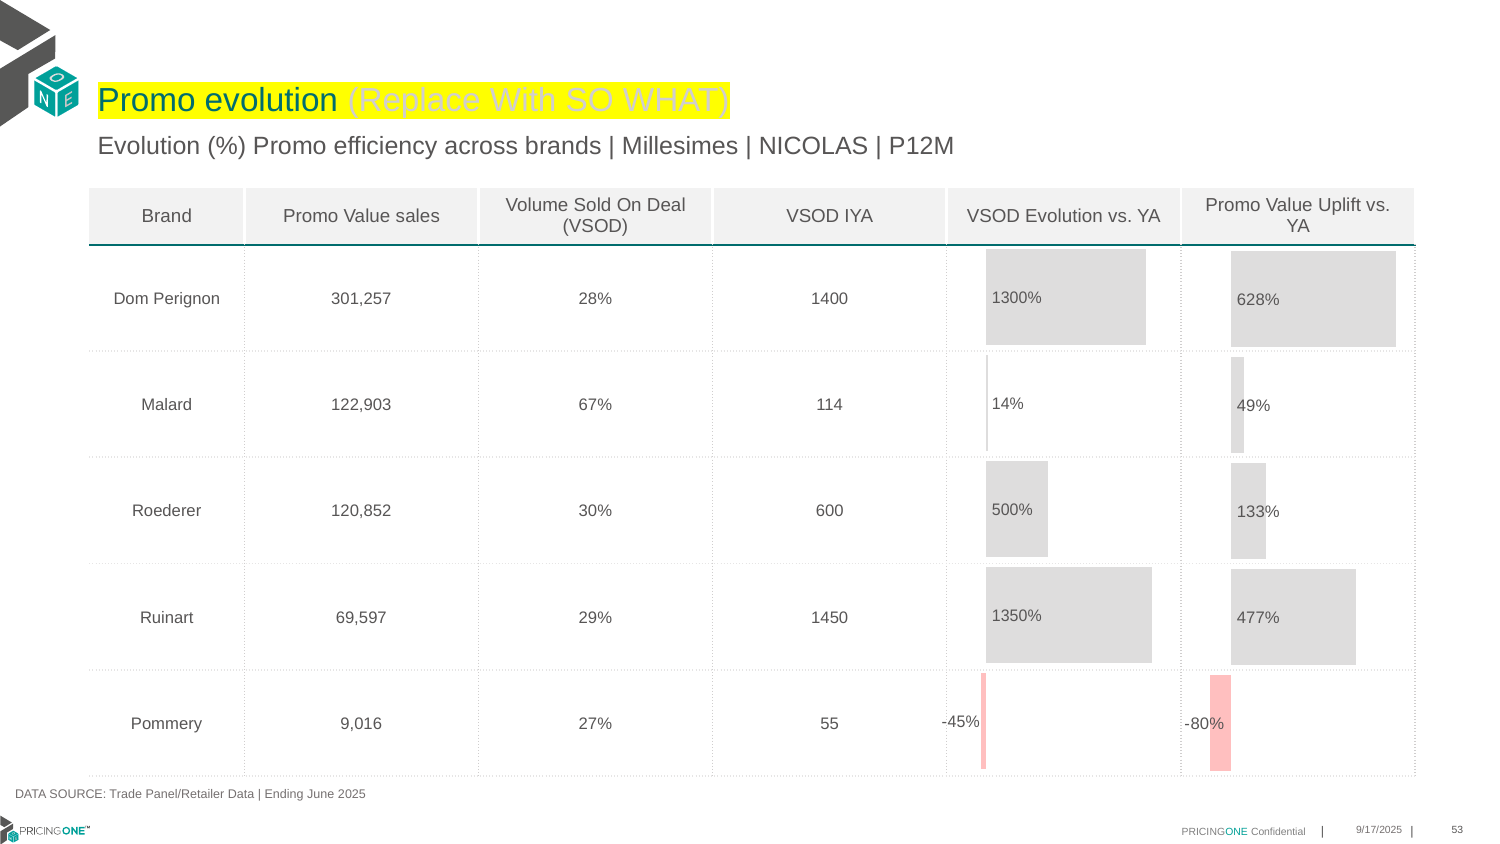

# Promo evolution (Replace With SO WHAT)
Evolution (%) Promo efficiency across brands | Millesimes | NICOLAS | P12M
| Brand | Promo Value sales | Volume Sold On Deal (VSOD) | VSOD IYA | VSOD Evolution vs. YA | Promo Value Uplift vs. YA |
| --- | --- | --- | --- | --- | --- |
| Dom Perignon | 301,257 | 28% | 1400 |  |  |
| Malard | 122,903 | 67% | 114 |  |  |
| Roederer | 120,852 | 30% | 600 |  |  |
| Ruinart | 69,597 | 29% | 1450 |  |  |
| Pommery | 9,016 | 27% | 55 |  |  |

### Chart

| Category | VSOD Evaluation vs YA |
|---|---|
| Dom Perignon | 13.0 |
| Malard | 0.1359999999999999 |
| Roederer | 5.0 |
| Ruinart | 13.5 |
| Pommery | -0.44899999999999995 |

### Chart

| Category | Promo Value Uplift vs YA |
|---|---|
| Dom Perignon | 6.278752057452893 |
| Malard | 0.4907317348557403 |
| Roederer | 1.3286412474315235 |
| Ruinart | 4.773394003911799 |
| Pommery | -0.7966394218484008 |
DATA SOURCE: Trade Panel/Retailer Data | Ending June 2025

9/17/2025
53